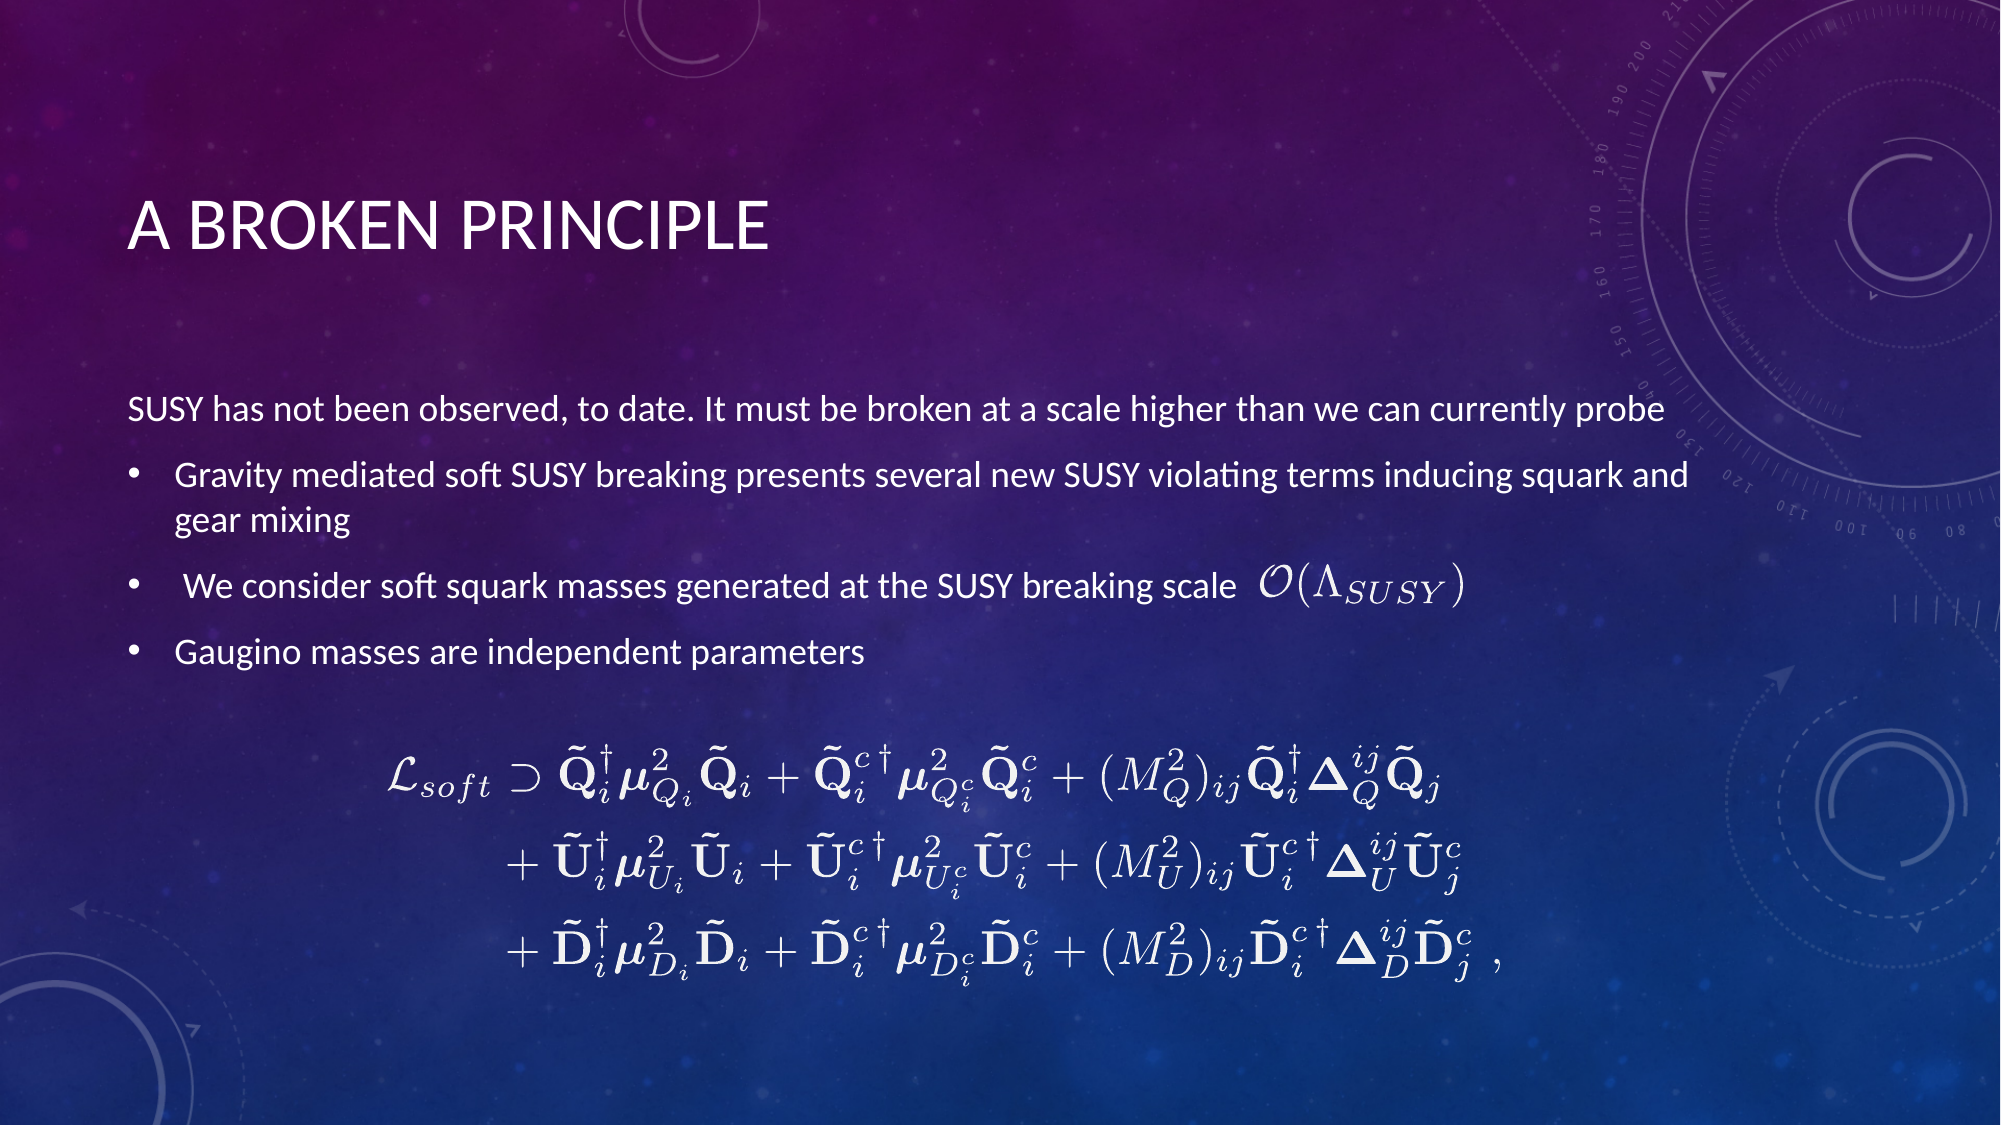

# A Broken Principle
SUSY has not been observed, to date. It must be broken at a scale higher than we can currently probe
Gravity mediated soft SUSY breaking presents several new SUSY violating terms inducing squark and gear mixing
 We consider soft squark masses generated at the SUSY breaking scale
Gaugino masses are independent parameters